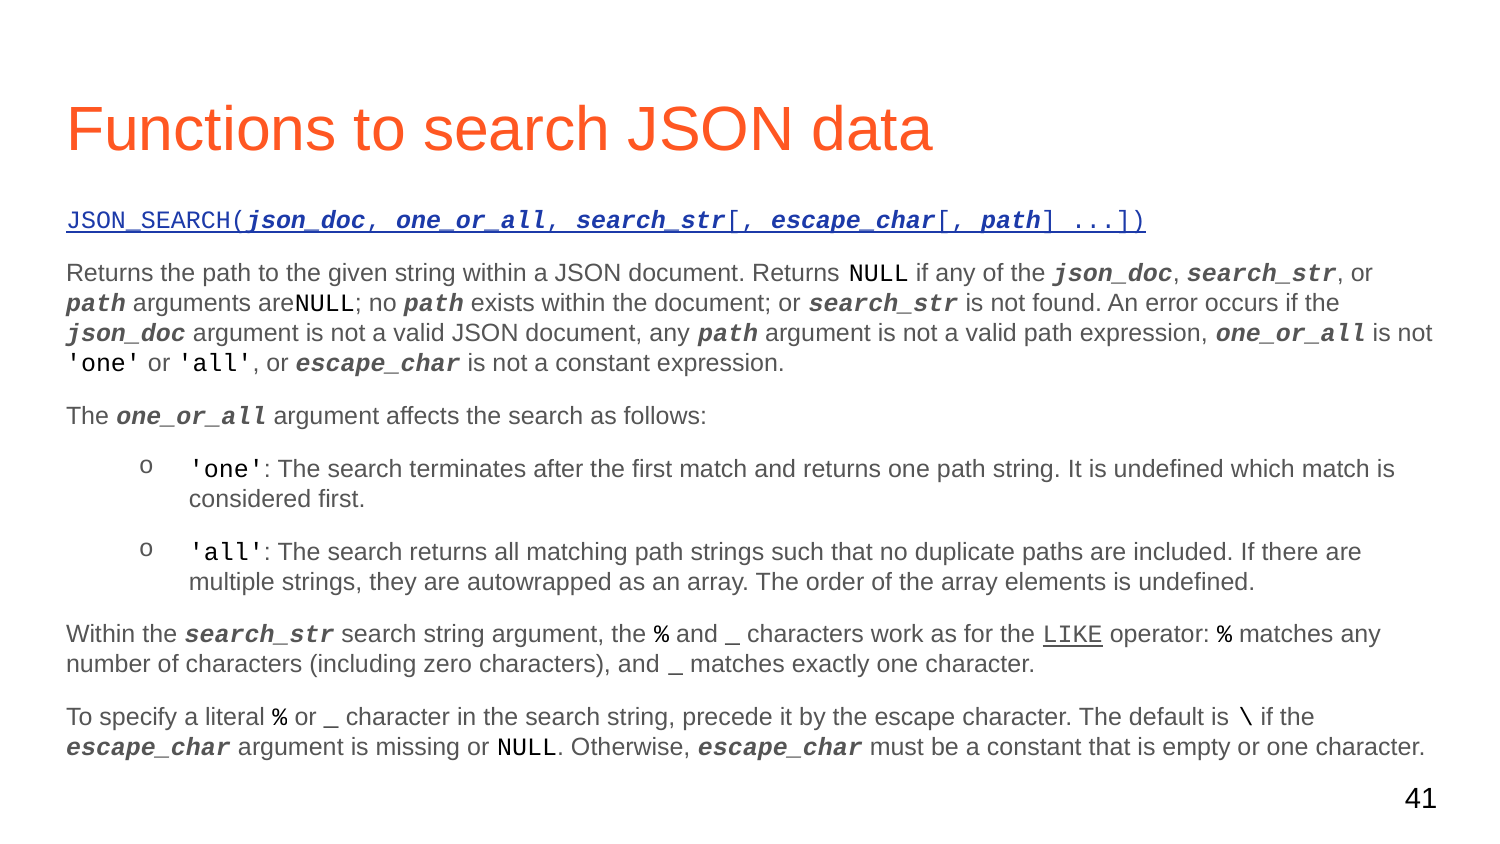

# Functions to search JSON data
JSON_SEARCH(json_doc, one_or_all, search_str[, escape_char[, path] ...])
Returns the path to the given string within a JSON document. Returns NULL if any of the json_doc, search_str, or path arguments areNULL; no path exists within the document; or search_str is not found. An error occurs if the json_doc argument is not a valid JSON document, any path argument is not a valid path expression, one_or_all is not 'one' or 'all', or escape_char is not a constant expression.
The one_or_all argument affects the search as follows:
'one': The search terminates after the first match and returns one path string. It is undefined which match is considered first.
'all': The search returns all matching path strings such that no duplicate paths are included. If there are multiple strings, they are autowrapped as an array. The order of the array elements is undefined.
Within the search_str search string argument, the % and _ characters work as for the LIKE operator: % matches any number of characters (including zero characters), and _ matches exactly one character.
To specify a literal % or _ character in the search string, precede it by the escape character. The default is \ if the escape_char argument is missing or NULL. Otherwise, escape_char must be a constant that is empty or one character.

41